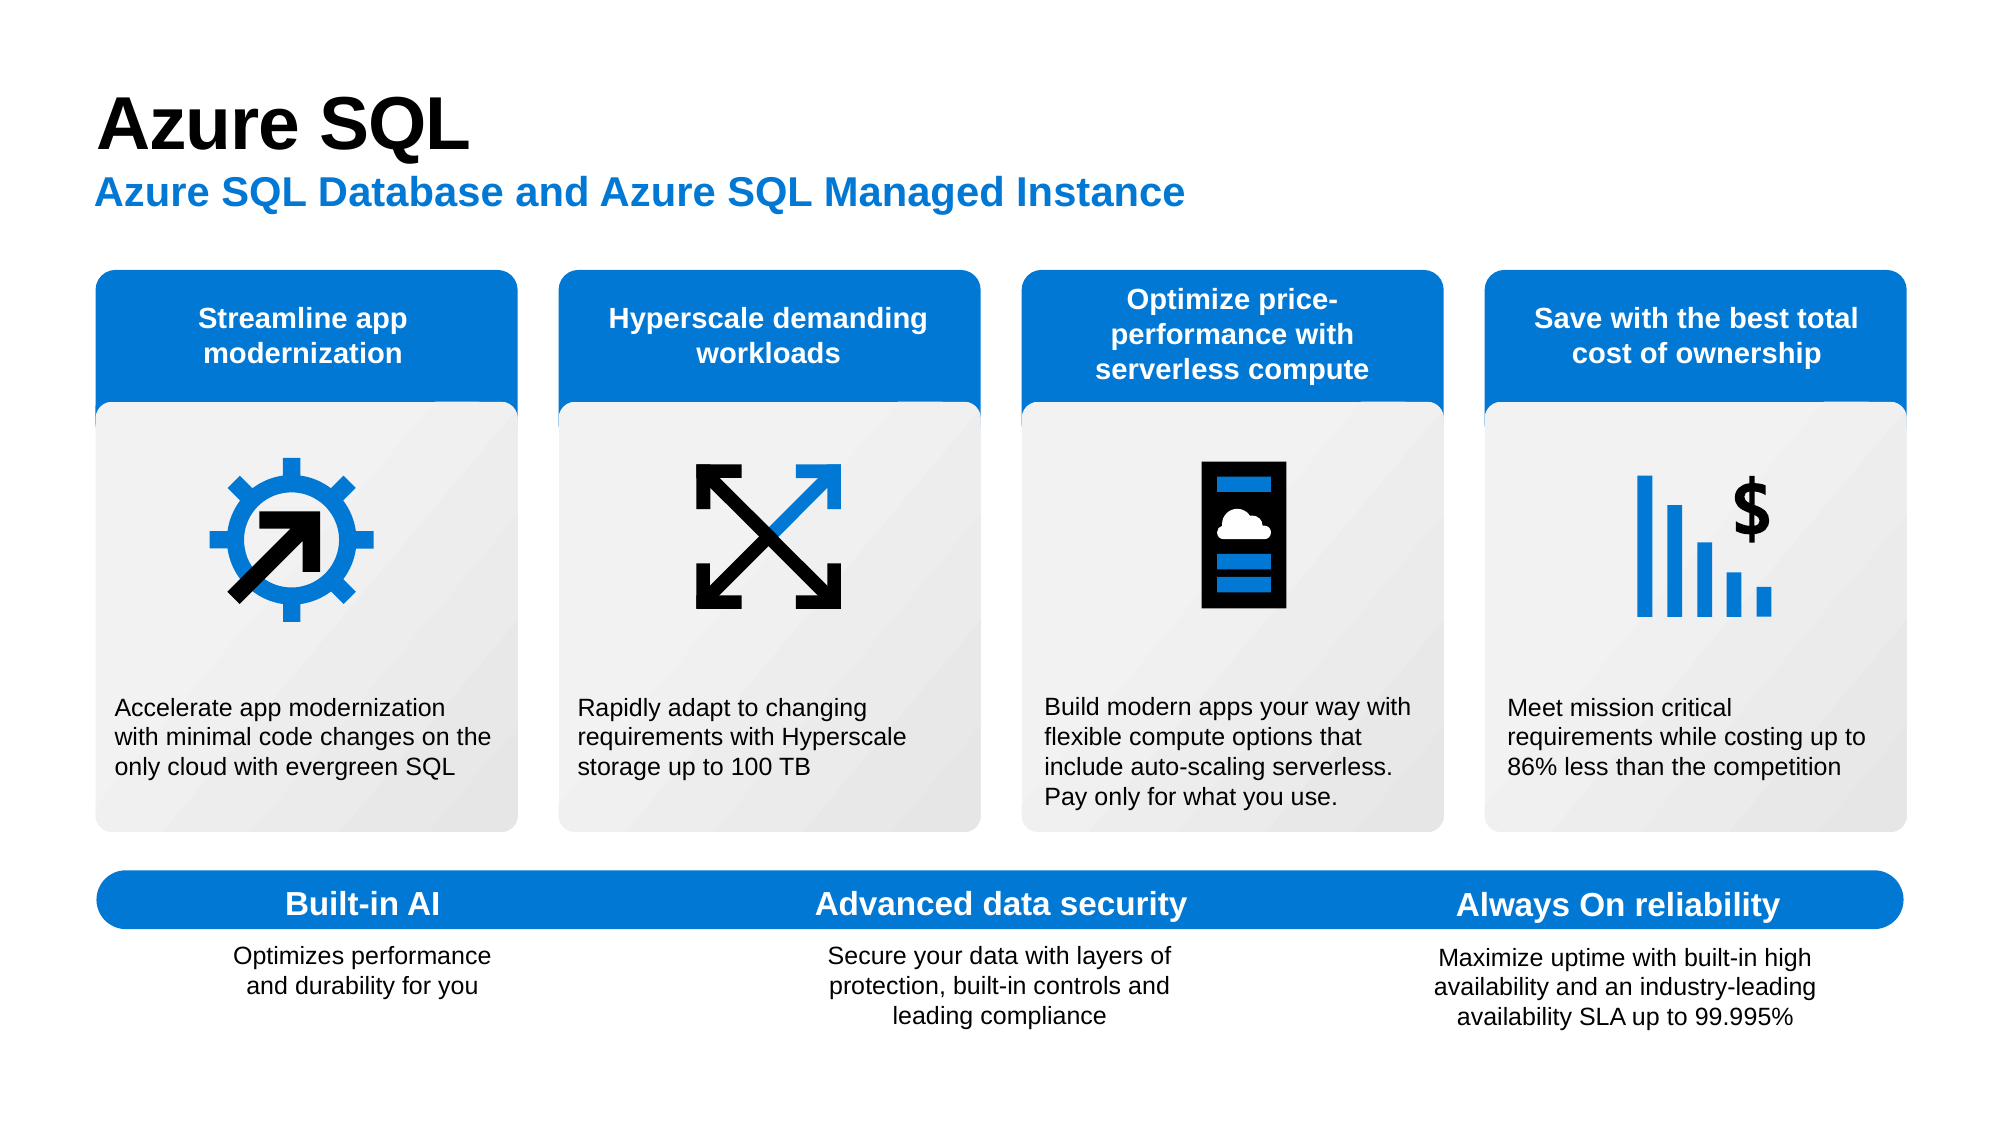

# Azure SQL
Azure SQL Database and Azure SQL Managed Instance

Optimize price-performance with serverless compute
Streamline app modernization
Hyperscale demanding workloads
Save with the best total cost of ownership

Accelerate app modernization with minimal code changes on the only cloud with evergreen SQL
Rapidly adapt to changing requirements with Hyperscale storage up to 100 TB
Build modern apps your way with flexible compute options that include auto-scaling serverless. Pay only for what you use.
Meet mission critical requirements while costing up to 86% less than the competition

Advanced data security
Built-in AI
Always On reliability
Optimizes performance and durability for you
Secure your data with layers of protection, built-in controls and leading compliance
Maximize uptime with built-in high availability and an industry-leading availability SLA up to 99.995%